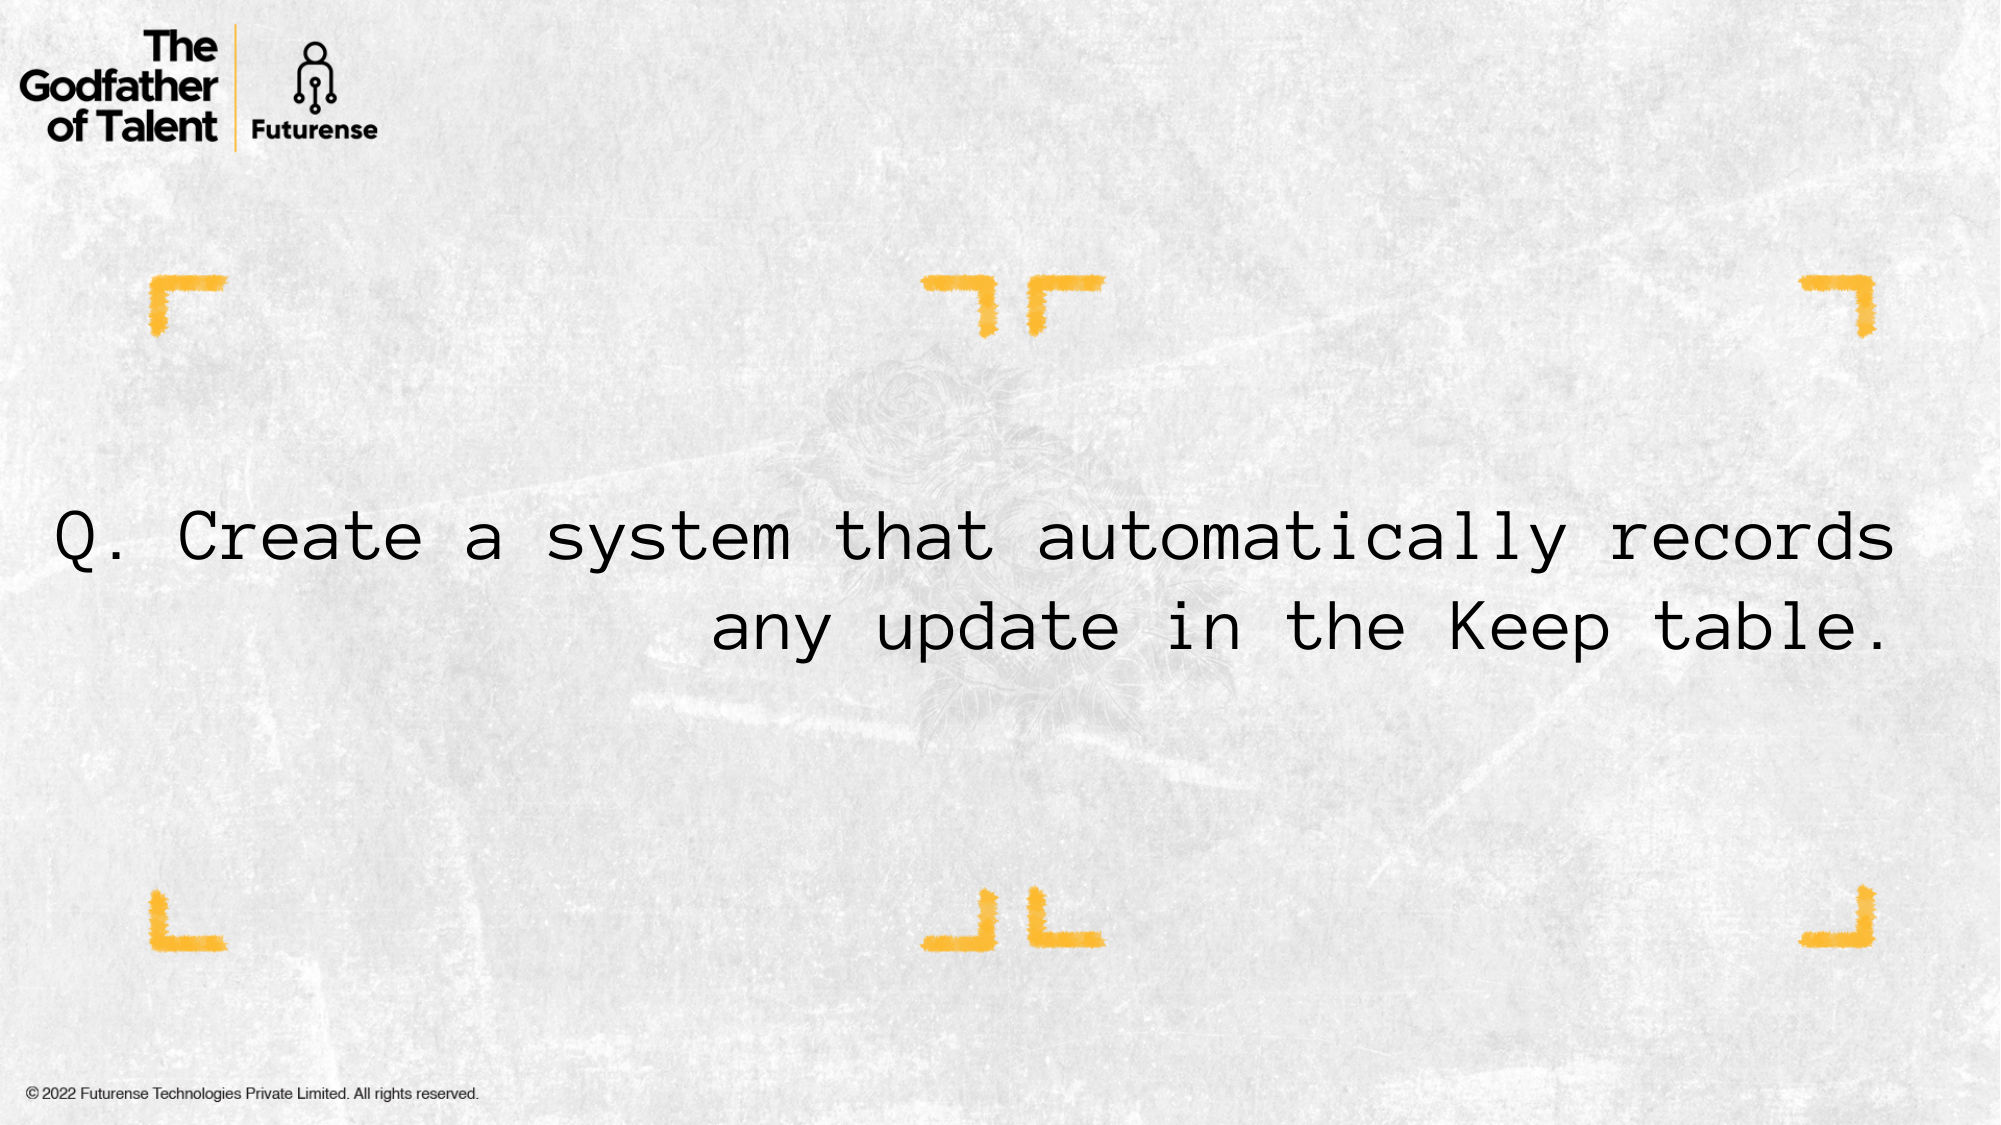

Q. Create a system that automatically records
any update in the Keep table.